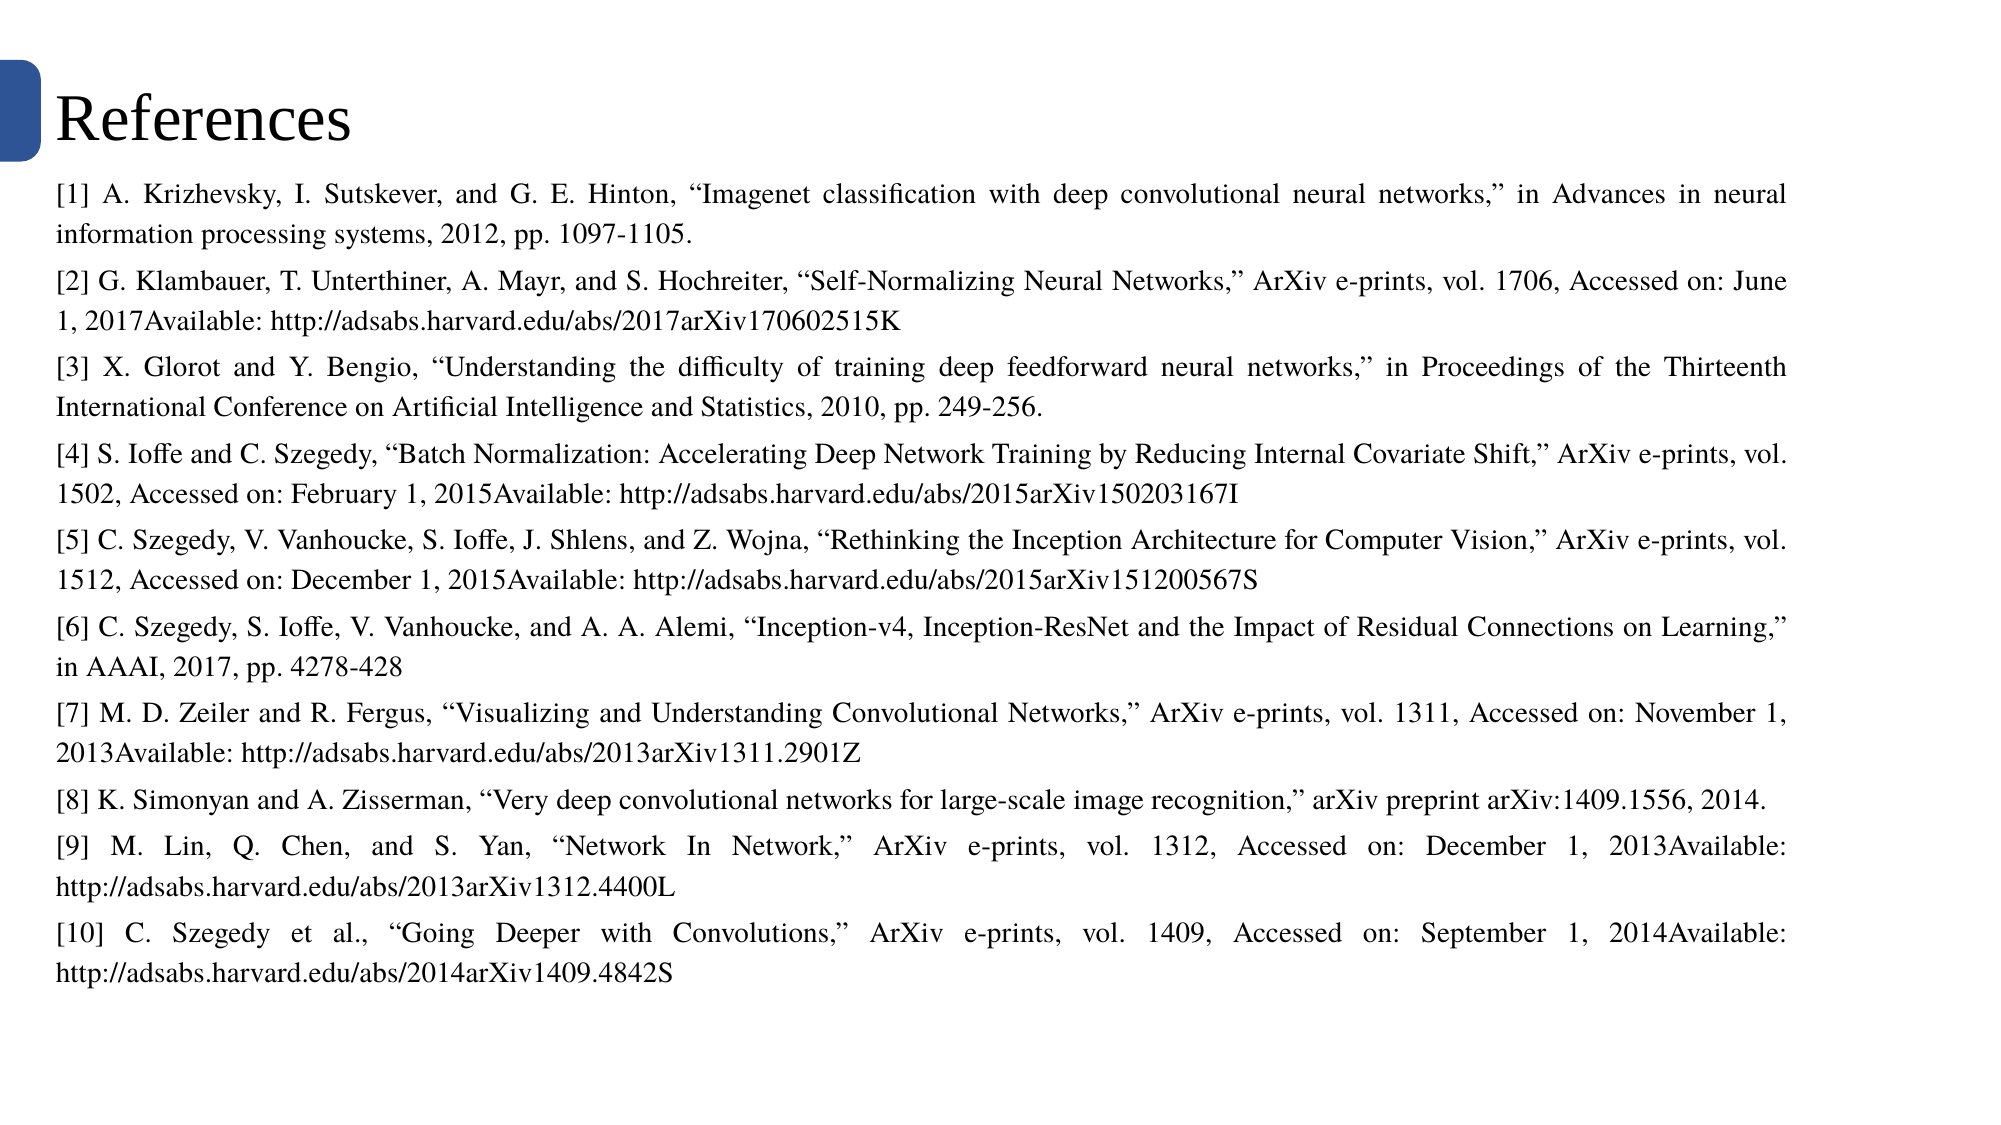

References
[1] A. Krizhevsky, I. Sutskever, and G. E. Hinton, “Imagenet classification with deep convolutional neural networks,” in Advances in neural information processing systems, 2012, pp. 1097-1105.
[2] G. Klambauer, T. Unterthiner, A. Mayr, and S. Hochreiter, “Self-Normalizing Neural Networks,” ArXiv e-prints, vol. 1706, Accessed on: June 1, 2017Available: http://adsabs.harvard.edu/abs/2017arXiv170602515K
[3] X. Glorot and Y. Bengio, “Understanding the difficulty of training deep feedforward neural networks,” in Proceedings of the Thirteenth International Conference on Artificial Intelligence and Statistics, 2010, pp. 249-256.
[4] S. Ioffe and C. Szegedy, “Batch Normalization: Accelerating Deep Network Training by Reducing Internal Covariate Shift,” ArXiv e-prints, vol. 1502, Accessed on: February 1, 2015Available: http://adsabs.harvard.edu/abs/2015arXiv150203167I
[5] C. Szegedy, V. Vanhoucke, S. Ioffe, J. Shlens, and Z. Wojna, “Rethinking the Inception Architecture for Computer Vision,” ArXiv e-prints, vol. 1512, Accessed on: December 1, 2015Available: http://adsabs.harvard.edu/abs/2015arXiv151200567S
[6] C. Szegedy, S. Ioffe, V. Vanhoucke, and A. A. Alemi, “Inception-v4, Inception-ResNet and the Impact of Residual Connections on Learning,” in AAAI, 2017, pp. 4278-428
[7] M. D. Zeiler and R. Fergus, “Visualizing and Understanding Convolutional Networks,” ArXiv e-prints, vol. 1311, Accessed on: November 1, 2013Available: http://adsabs.harvard.edu/abs/2013arXiv1311.2901Z
[8] K. Simonyan and A. Zisserman, “Very deep convolutional networks for large-scale image recognition,” arXiv preprint arXiv:1409.1556, 2014.
[9] M. Lin, Q. Chen, and S. Yan, “Network In Network,” ArXiv e-prints, vol. 1312, Accessed on: December 1, 2013Available: http://adsabs.harvard.edu/abs/2013arXiv1312.4400L
[10] C. Szegedy et al., “Going Deeper with Convolutions,” ArXiv e-prints, vol. 1409, Accessed on: September 1, 2014Available: http://adsabs.harvard.edu/abs/2014arXiv1409.4842S